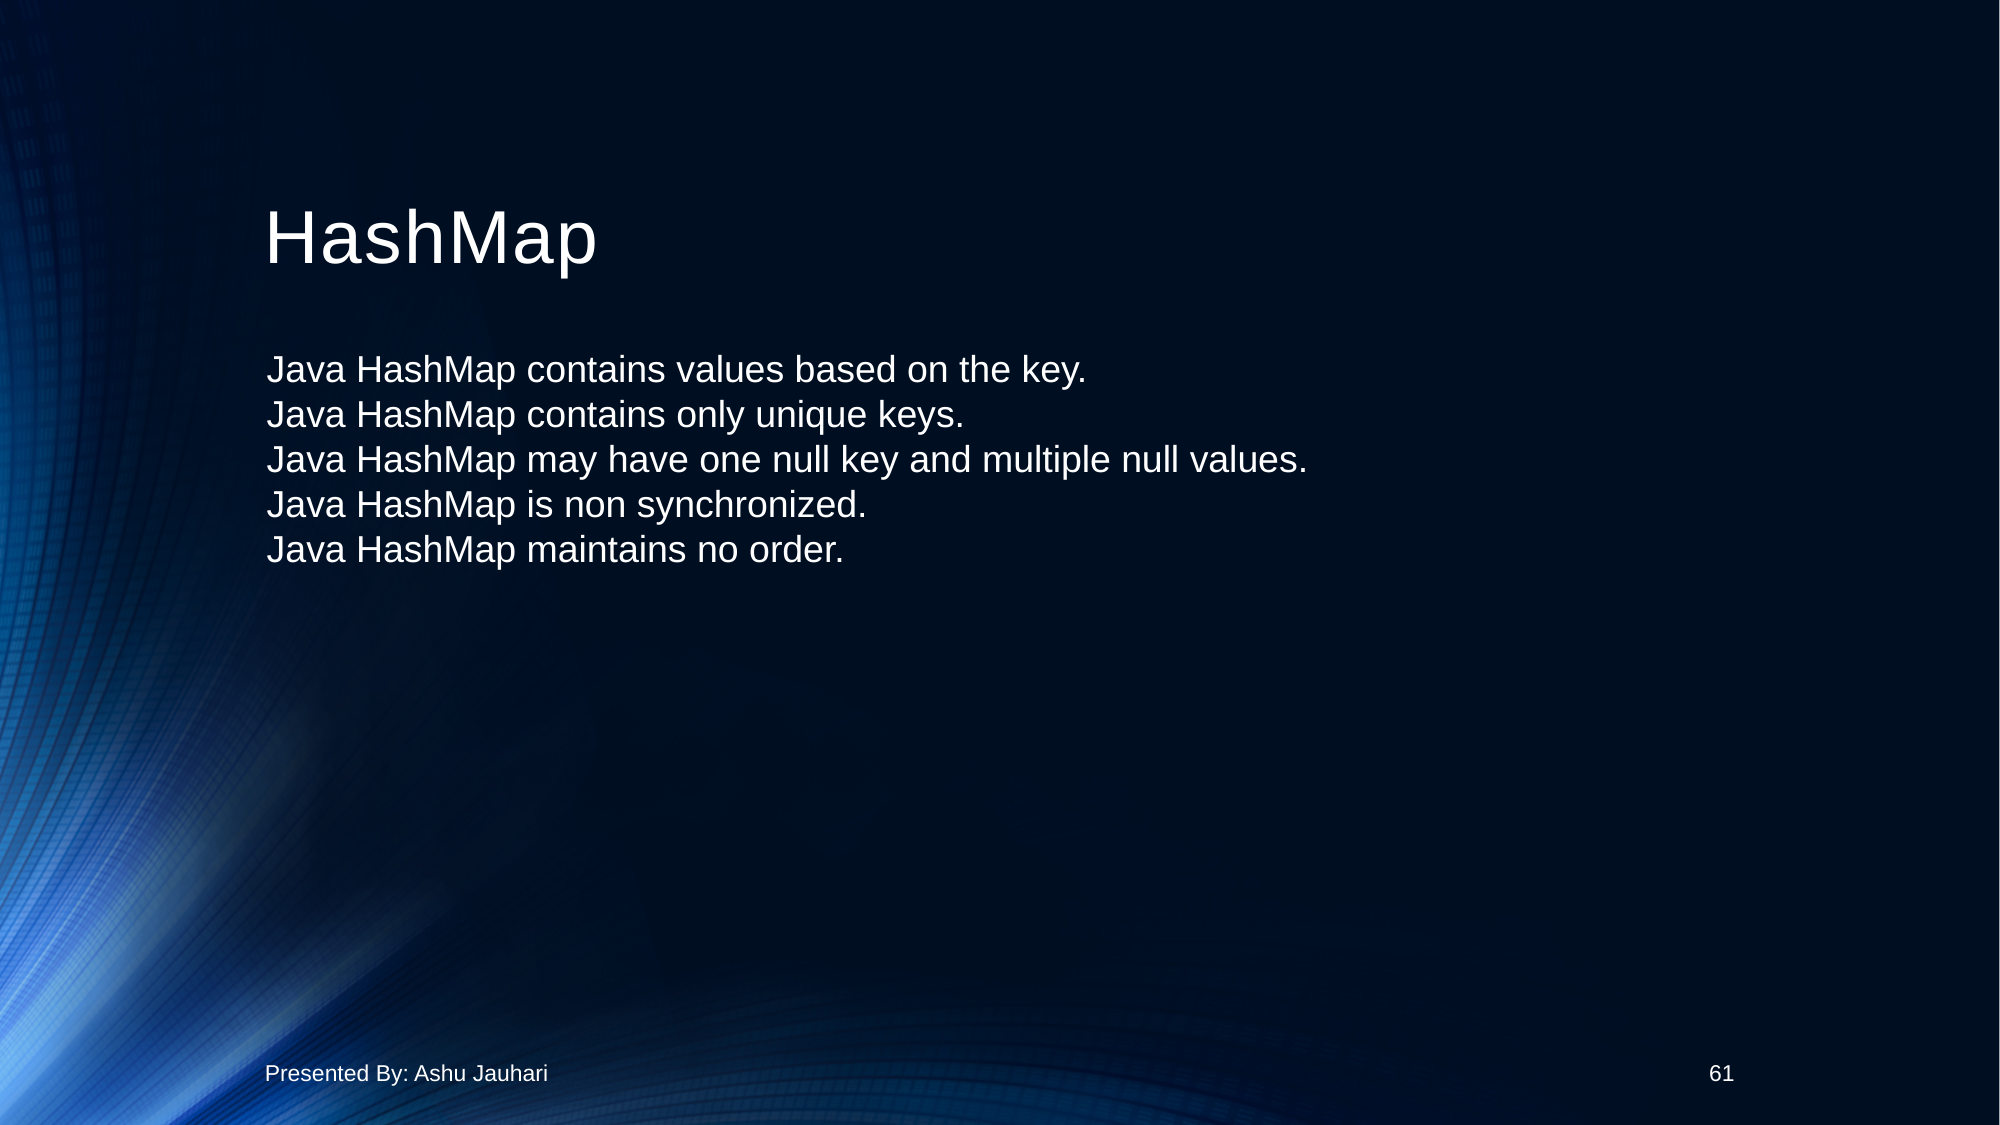

# HashMap
Java HashMap contains values based on the key.
Java HashMap contains only unique keys.
Java HashMap may have one null key and multiple null values.
Java HashMap is non synchronized.
Java HashMap maintains no order.

Presented By: Ashu Jauhari
61